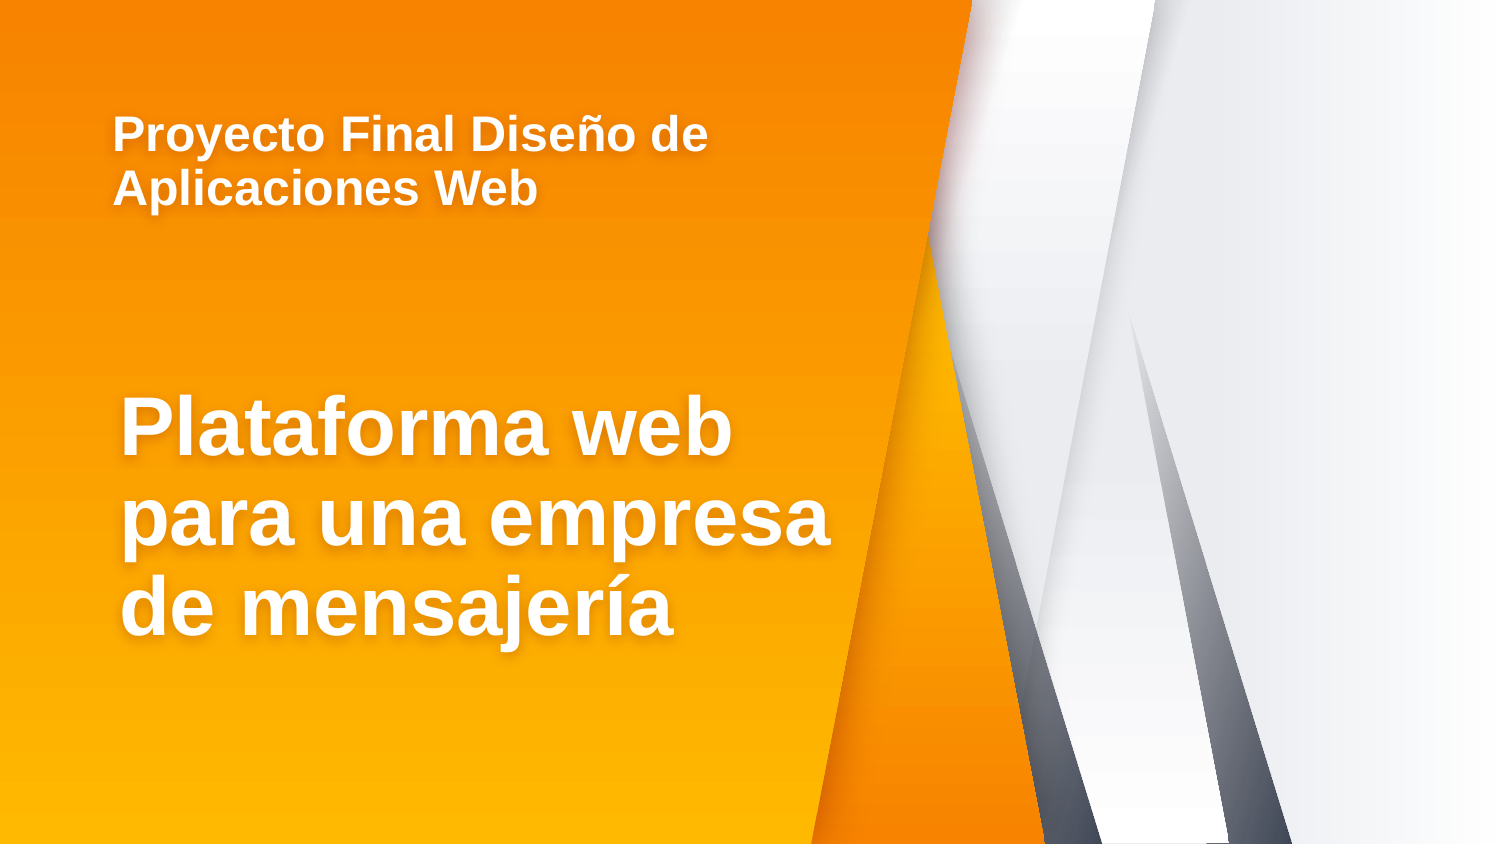

Proyecto Final Diseño de Aplicaciones Web ​
Plataforma web para una empresa de mensajería ​​